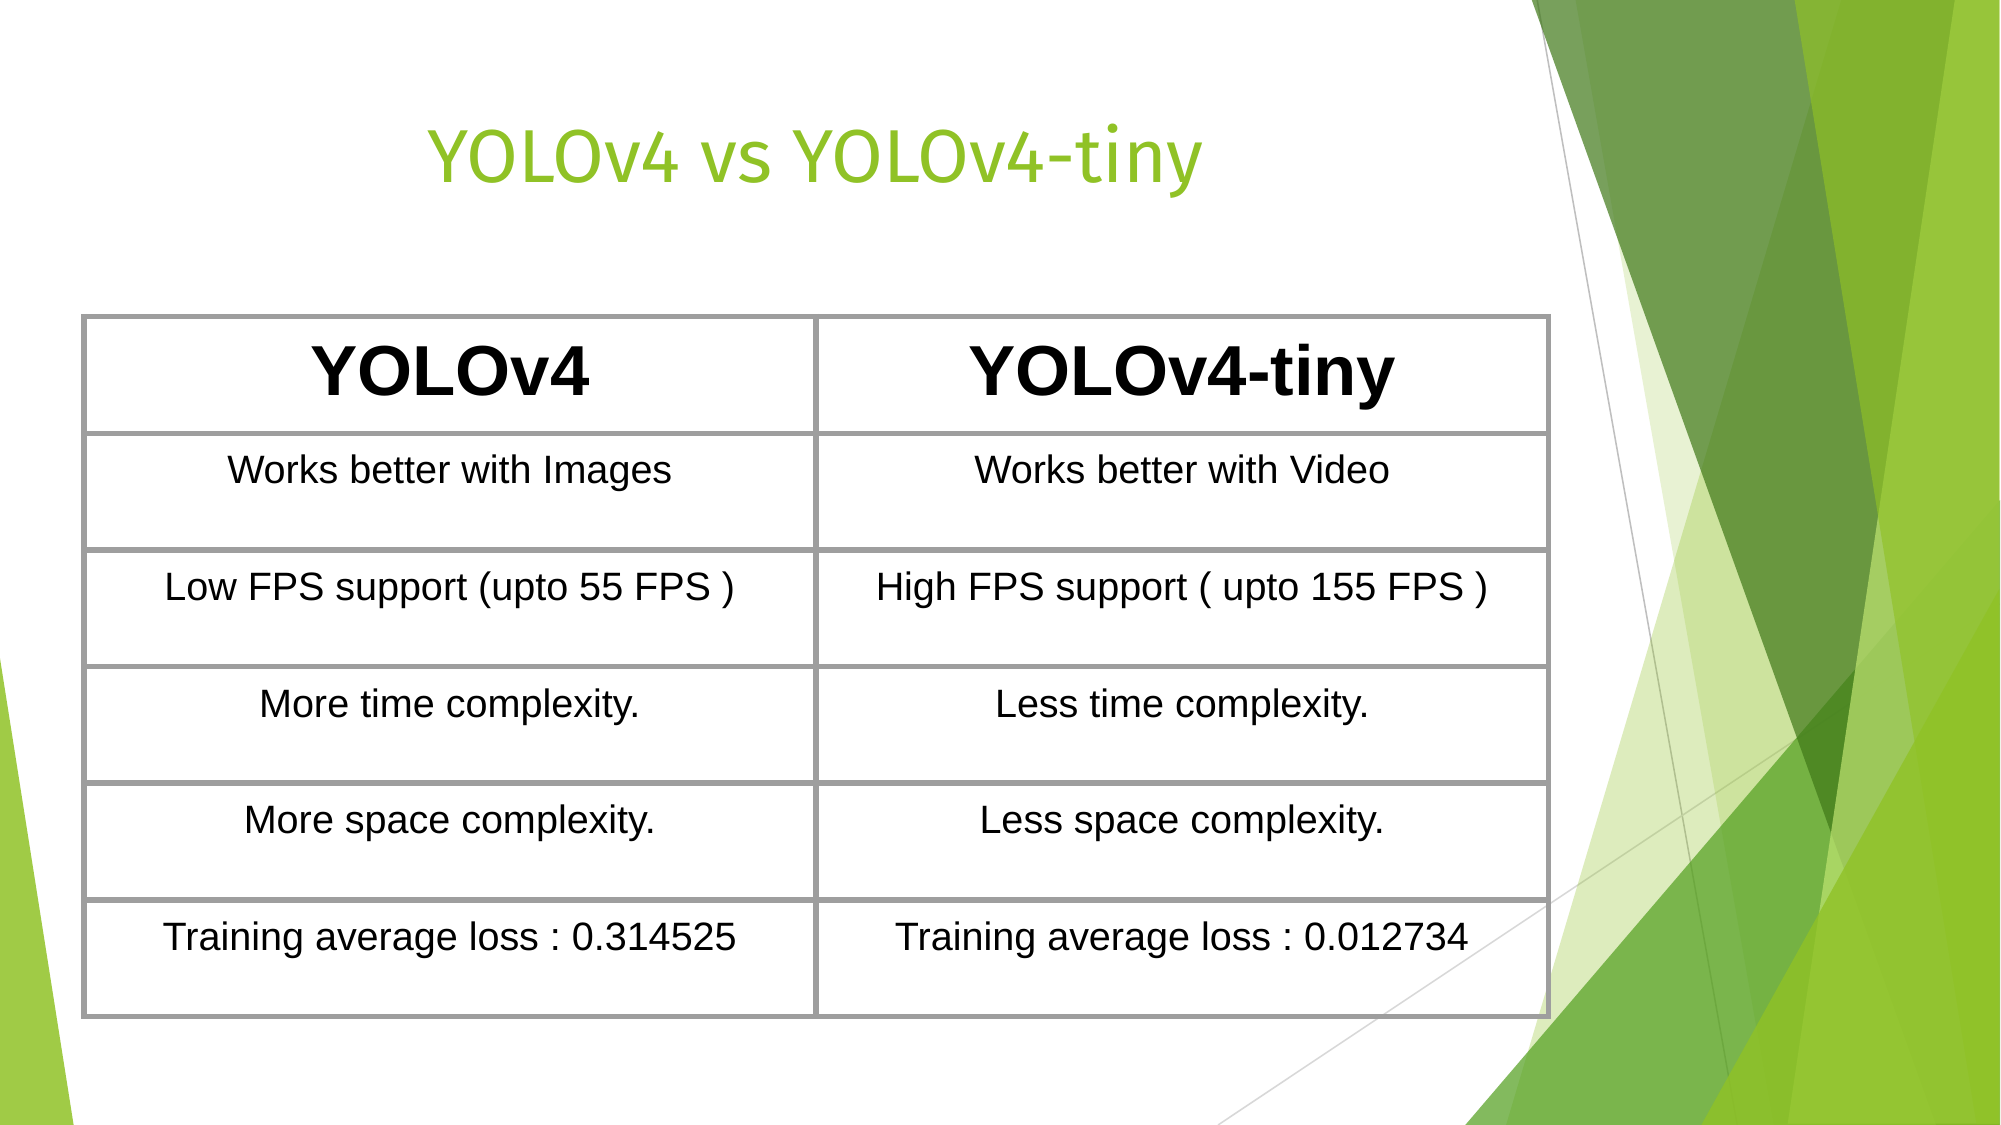

# YOLOv4 vs YOLOv4-tiny
| YOLOv4 | YOLOv4-tiny |
| --- | --- |
| Works better with Images | Works better with Video |
| Low FPS support (upto 55 FPS ) | High FPS support ( upto 155 FPS ) |
| More time complexity. | Less time complexity. |
| More space complexity. | Less space complexity. |
| Training average loss : 0.314525 | Training average loss : 0.012734 |